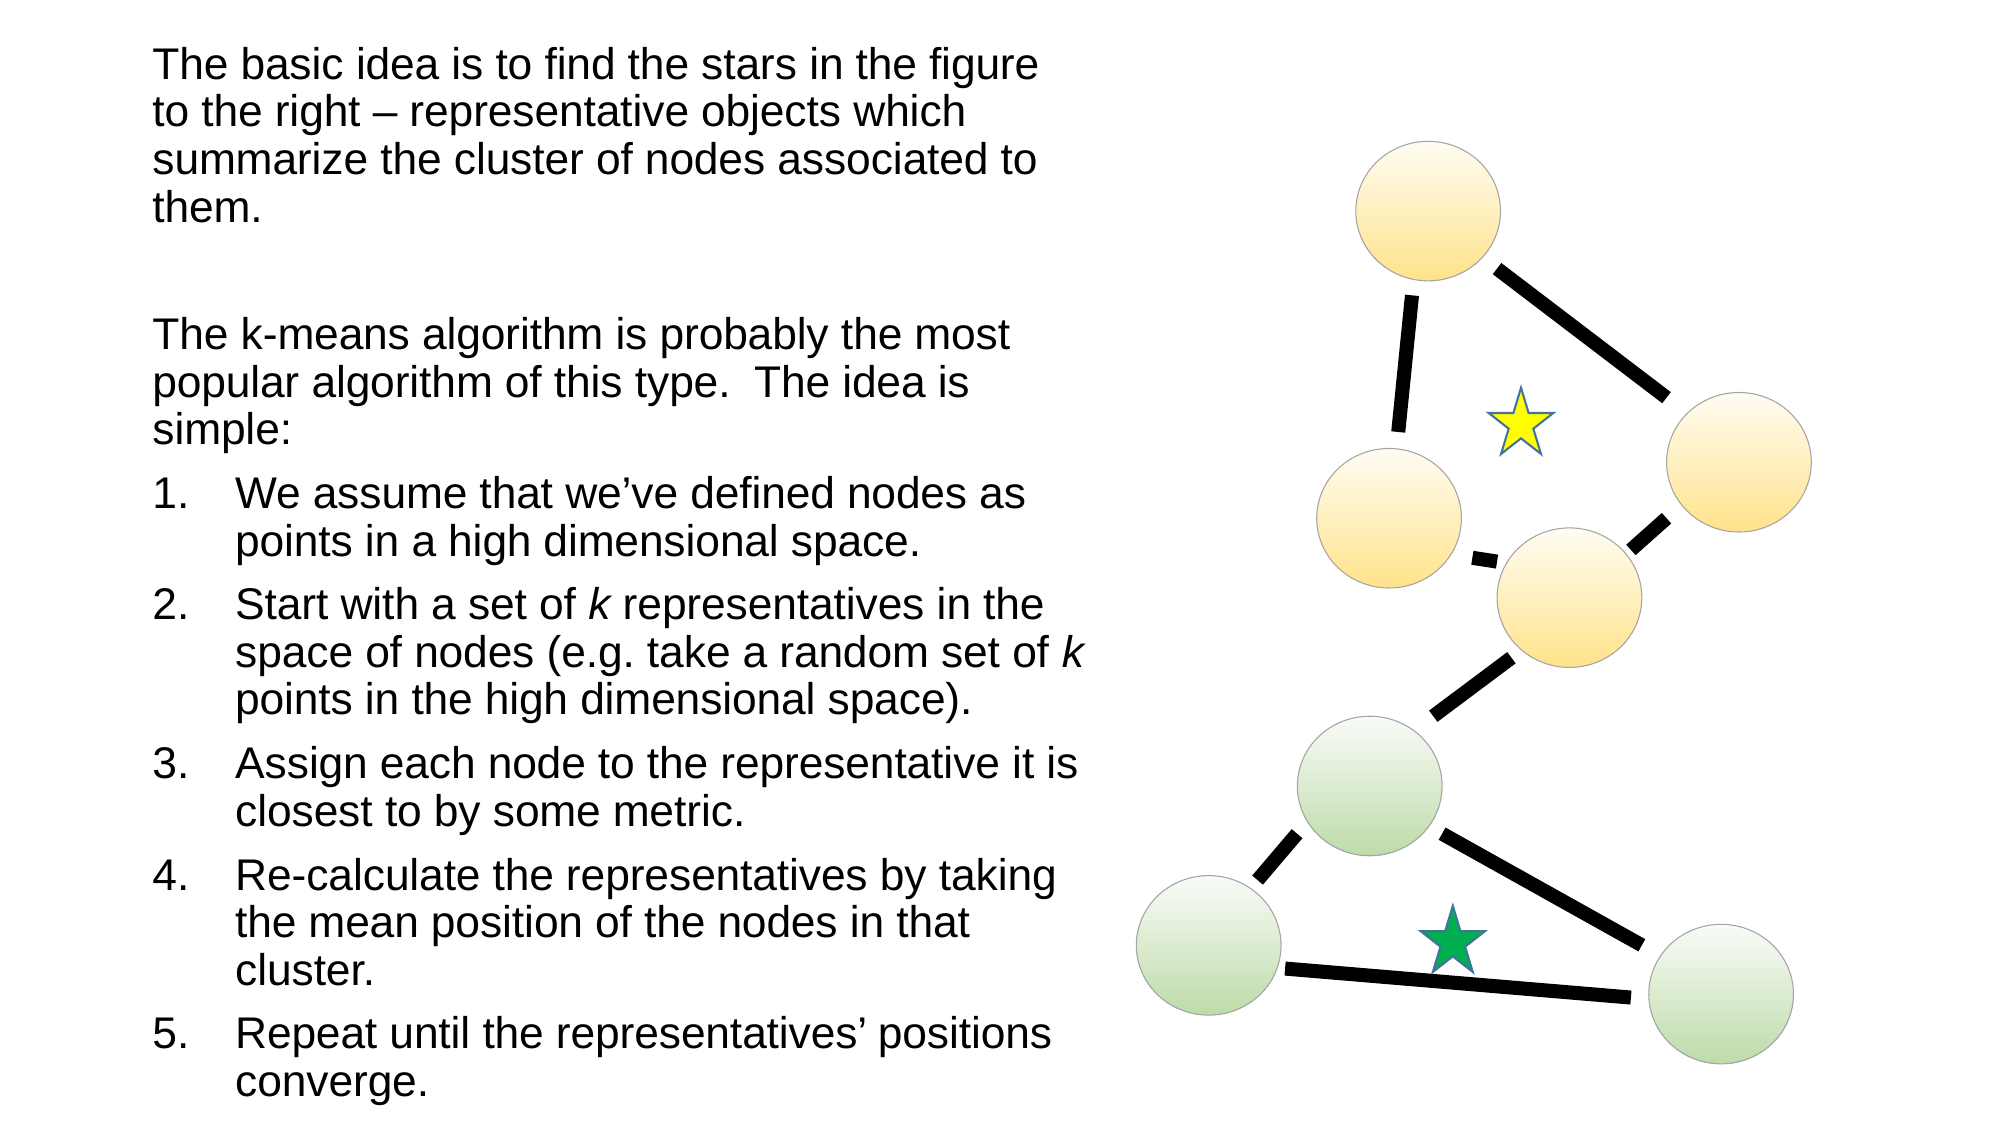

The basic idea is to find the stars in the figure to the right – representative objects which summarize the cluster of nodes associated to them.

The k-means algorithm is probably the most popular algorithm of this type.  The idea is simple:
We assume that we’ve defined nodes as points in a high dimensional space.
Start with a set of k representatives in the space of nodes (e.g. take a random set of k points in the high dimensional space).
Assign each node to the representative it is closest to by some metric.
Re-calculate the representatives by taking the mean position of the nodes in that cluster.
Repeat until the representatives’ positions converge.